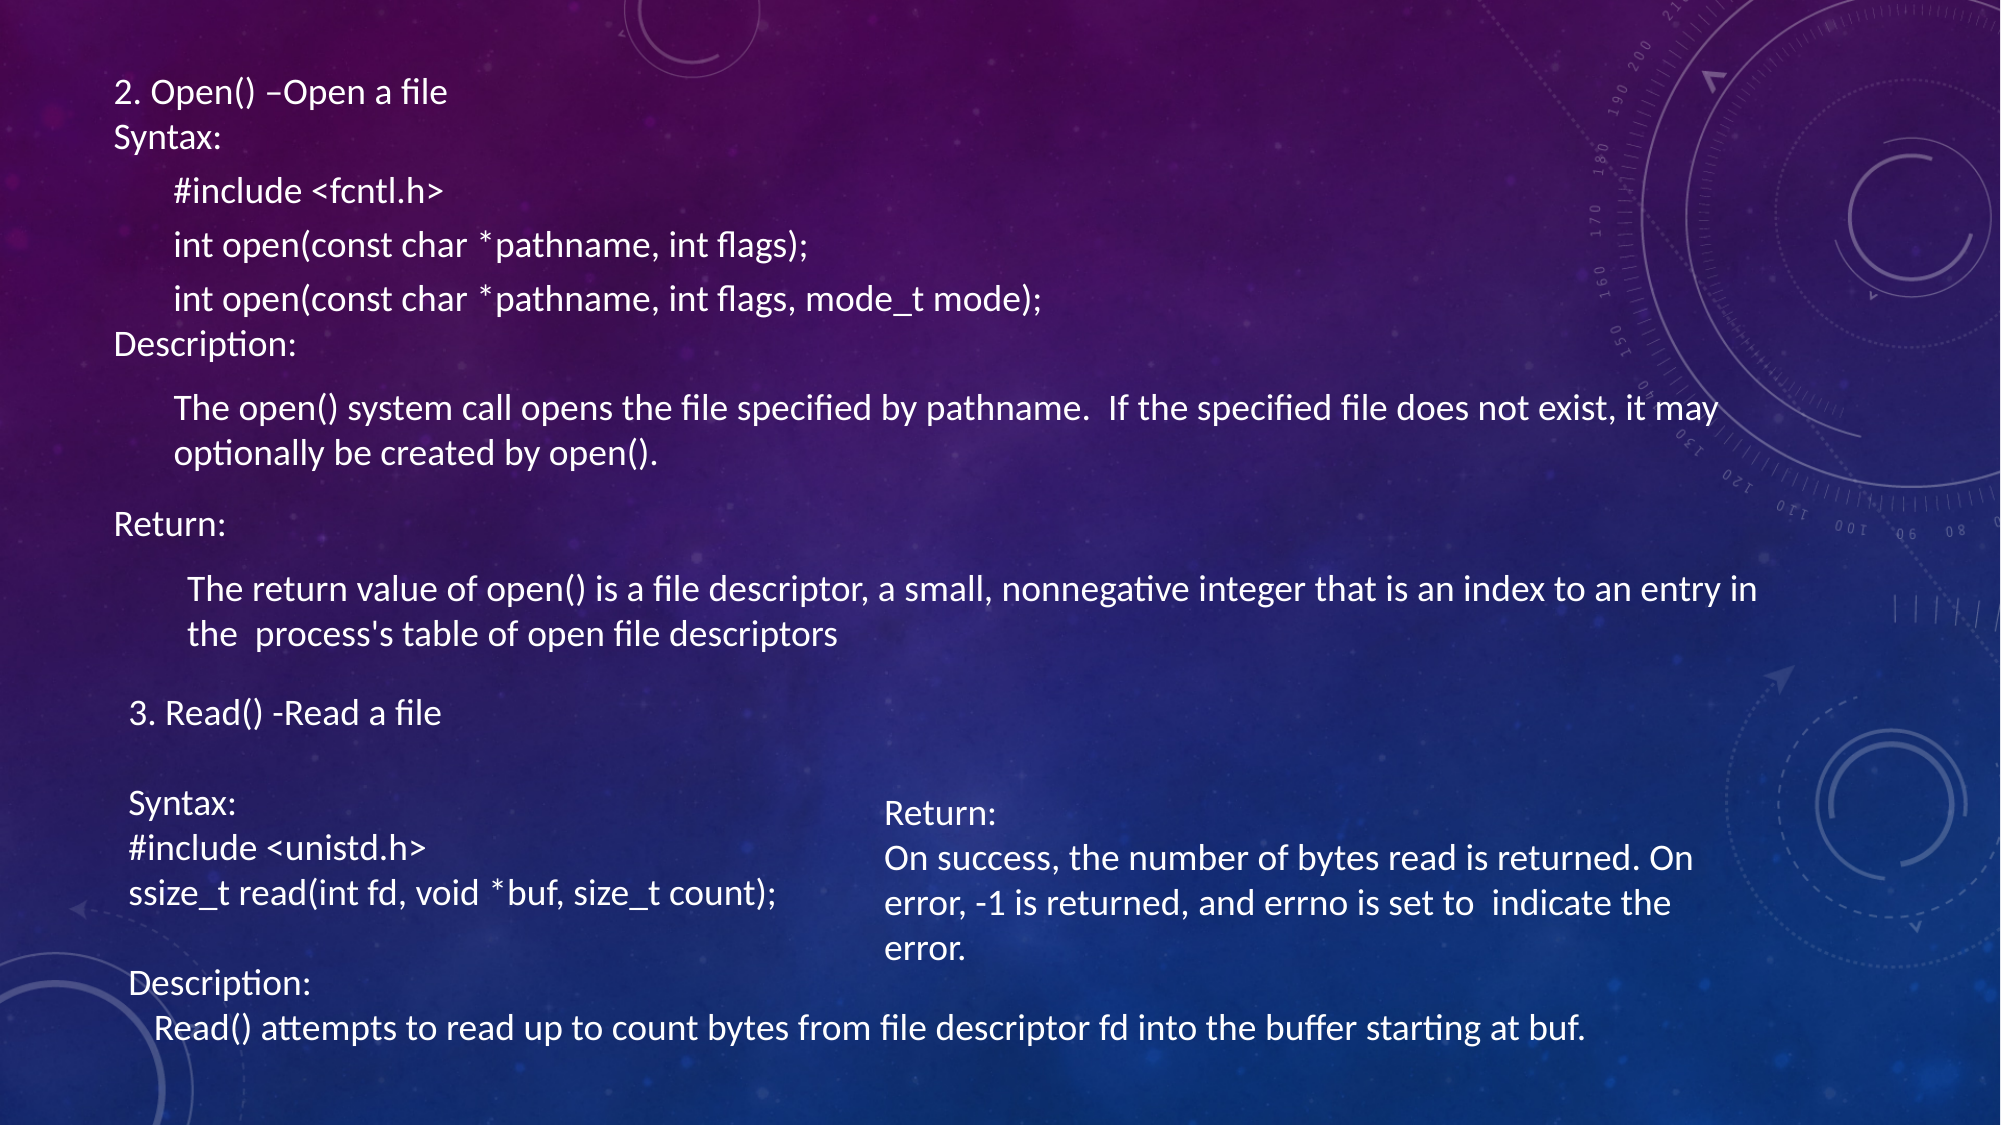

2. Open() –Open a file
Syntax:
       #include <fcntl.h>
       int open(const char *pathname, int flags);
       int open(const char *pathname, int flags, mode_t mode);
Description:

Return:
The open() system call opens the file specified by pathname.  If the specified file does not exist, it may optionally be created by open().
The return value of open() is a file descriptor, a small, nonnegative integer that is an index to an entry in the  process's table of open file descriptors
3. Read() -Read a file

Syntax:
#include <unistd.h>
ssize_t read(int fd, void *buf, size_t count);

Description:
   Read() attempts to read up to count bytes from file descriptor fd into the buffer starting at buf.
Return:
On success, the number of bytes read is returned. On error, -1 is returned, and errno is set to  indicate the error.